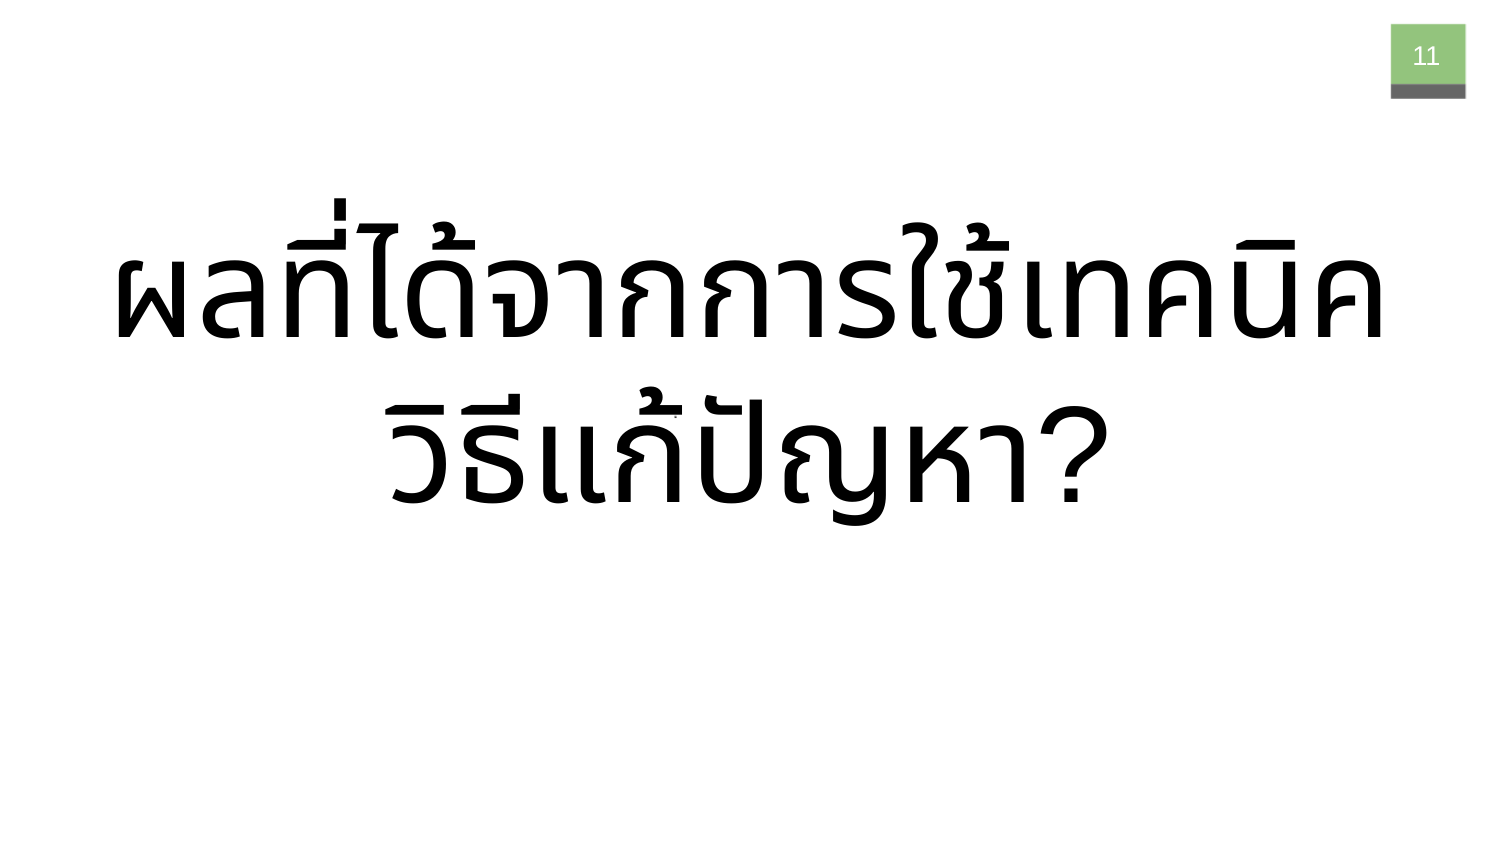

11
ผลที่ได้จากการใช้เทคนิควิธีแก้ปัญหา?